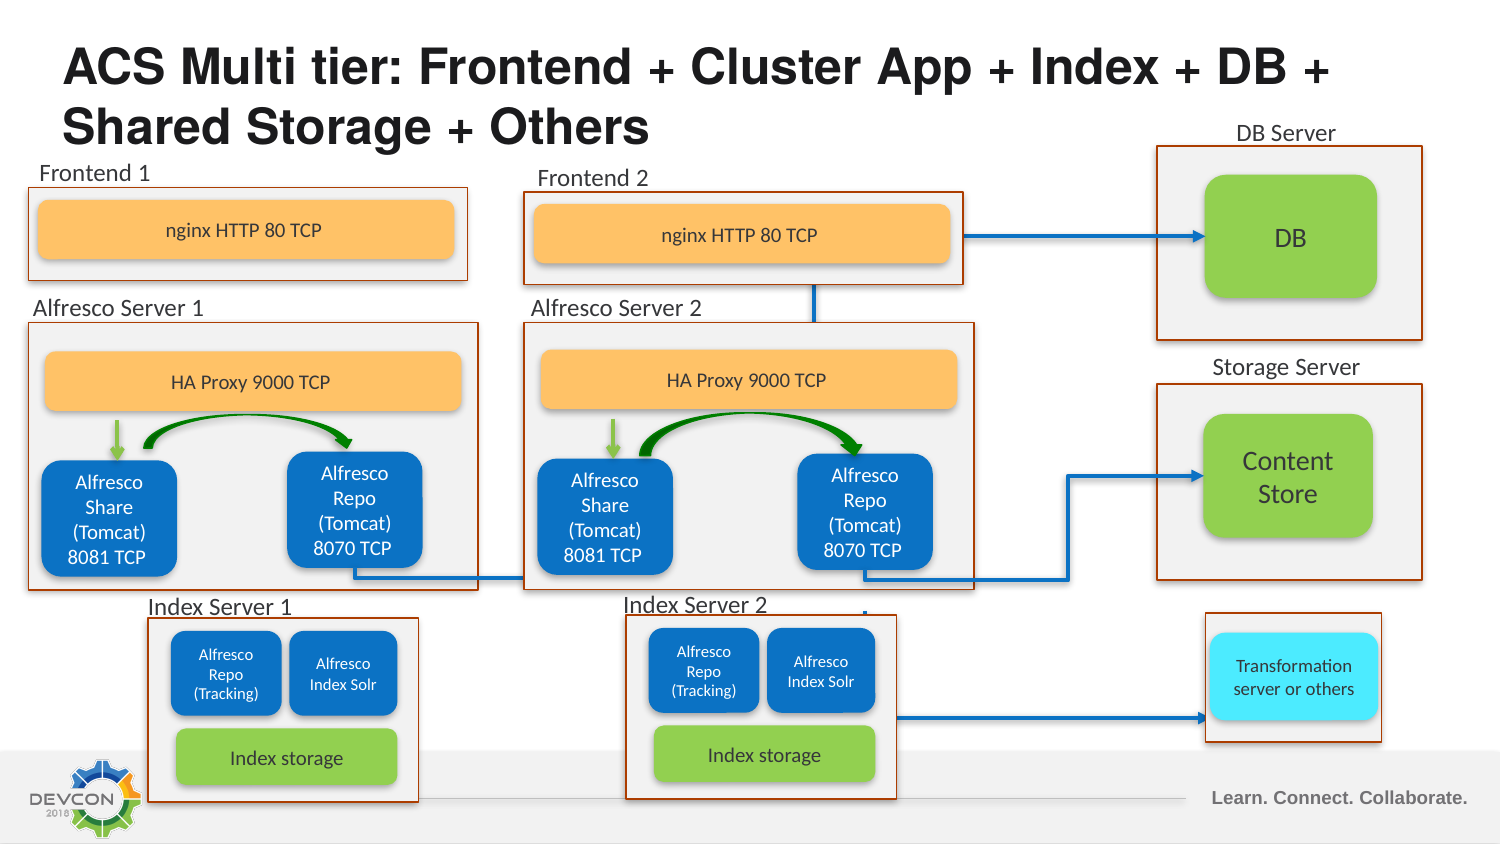

ACS Multi tier: Frontend + Cluster App + Index + DB + Shared Storage + Others
DB Server

DB
Frontend 1
Frontend 2

nginx HTTP 80 TCP

nginx HTTP 80 TCP
Alfresco Server 2
Alfresco Server 1

HA Proxy 9000 TCP

Alfresco Repo (Tomcat) 8070 TCP
Alfresco Share (Tomcat) 8081 TCP
Storage Server
HA Proxy 9000 TCP

Content Store

Alfresco Repo (Tomcat) 8070 TCP
Alfresco Share (Tomcat) 8081 TCP
Index Server 2
Index Server 1

Transformation server or others

Alfresco Repo (Tracking)
Alfresco Index Solr
Index storage

Alfresco Repo (Tracking)
Alfresco Index Solr
Index storage